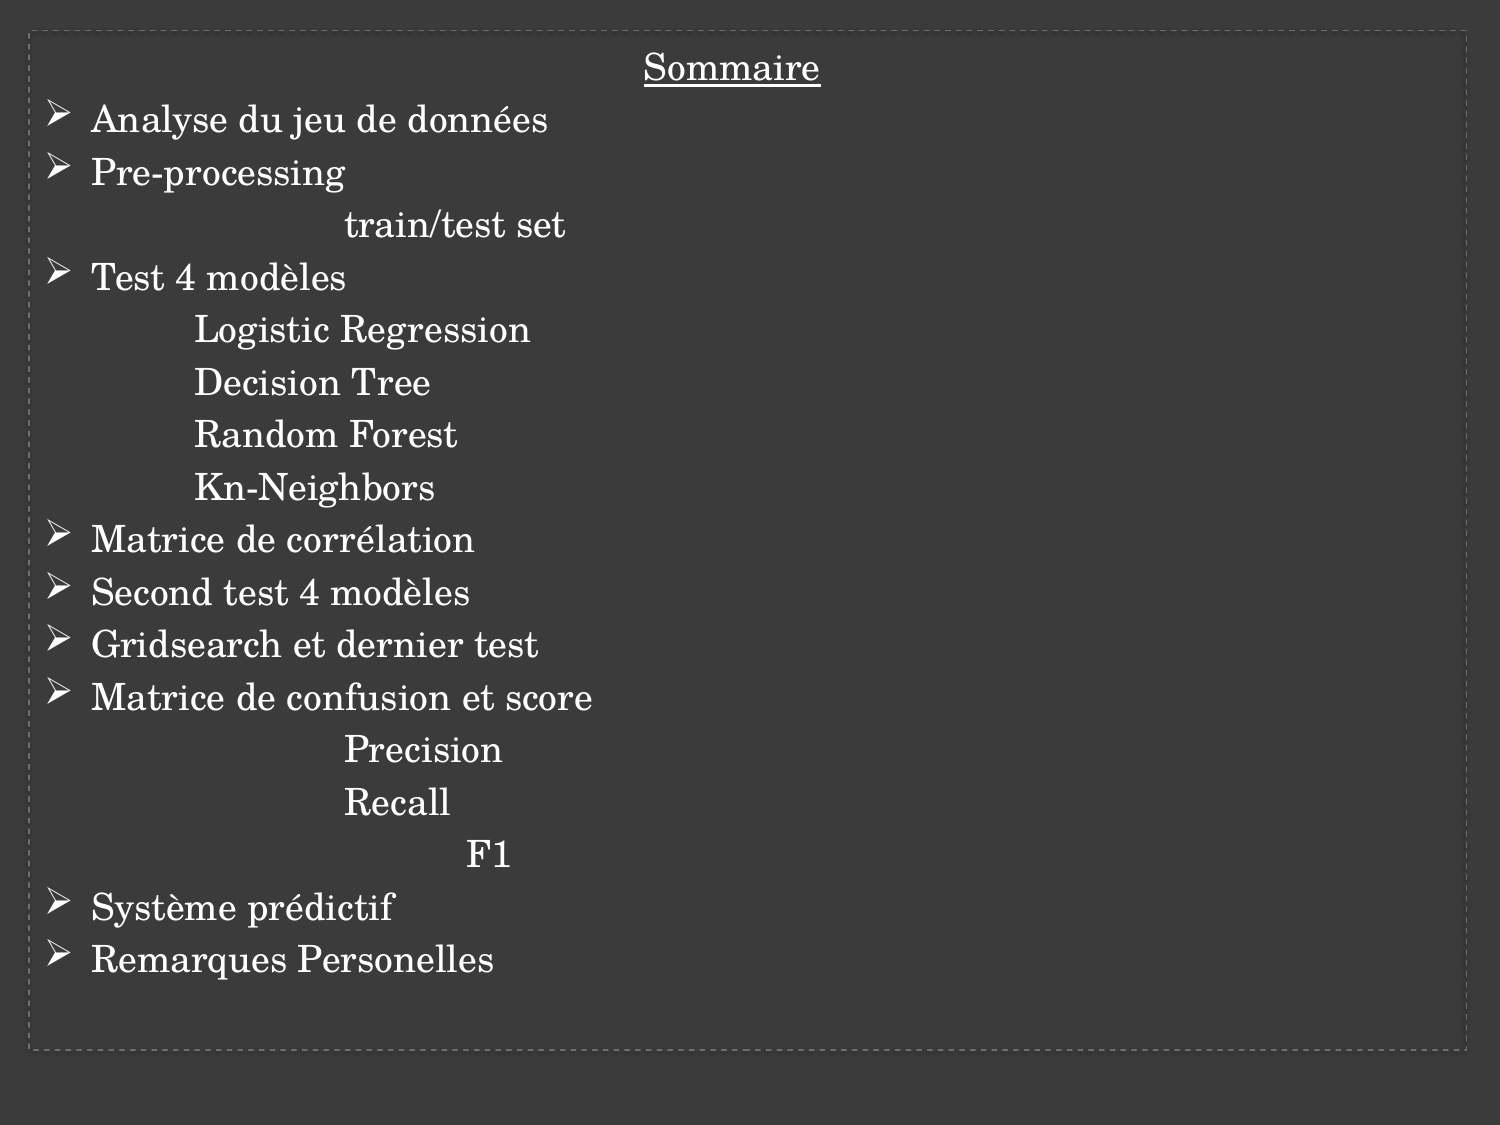

Sommaire
Analyse du jeu de données
Pre-processing
		train/test set
Test 4 modèles
	Logistic Regression
	Decision Tree
	Random Forest
	Kn-Neighbors
Matrice de corrélation
Second test 4 modèles
Gridsearch et dernier test
Matrice de confusion et score
		Precision
		Recall
	F1
Système prédictif
Remarques Personelles